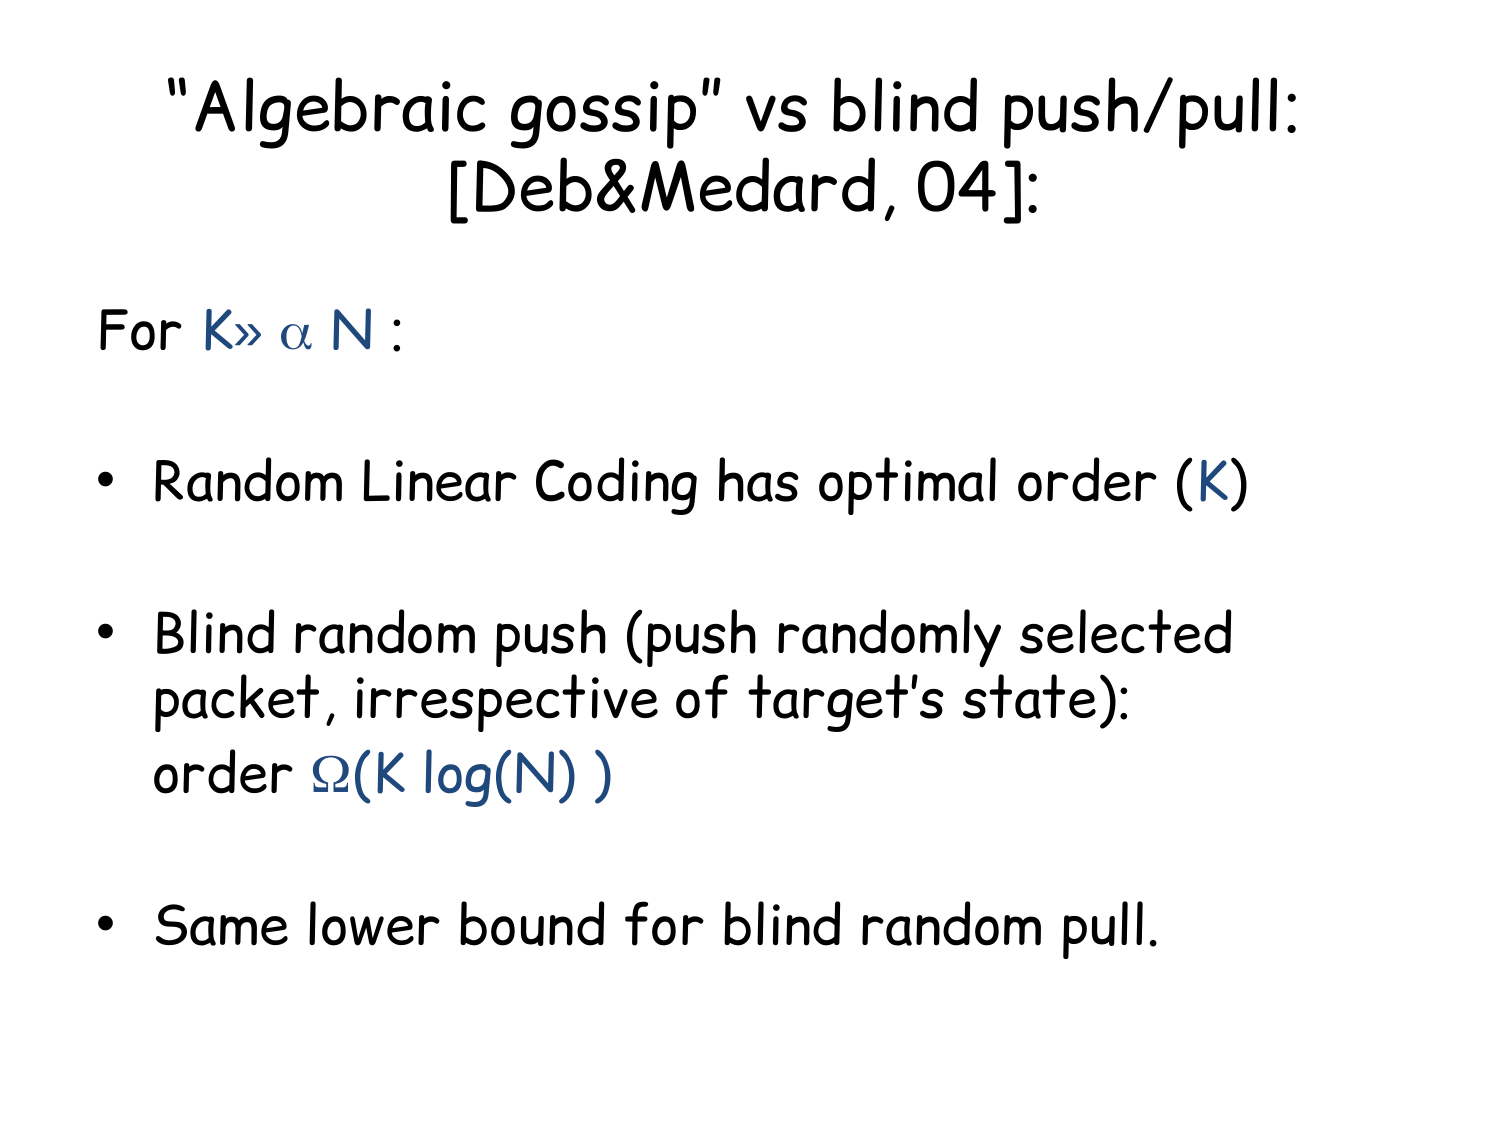

# “Algebraic gossip” vs blind push/pull: [Deb&Medard, 04]:

For K» α N :

Random Linear Coding has optimal order (K)

Blind random push (push randomly selected packet, irrespective of target’s state):
	order Ω(K log(N) )

Same lower bound for blind random pull.